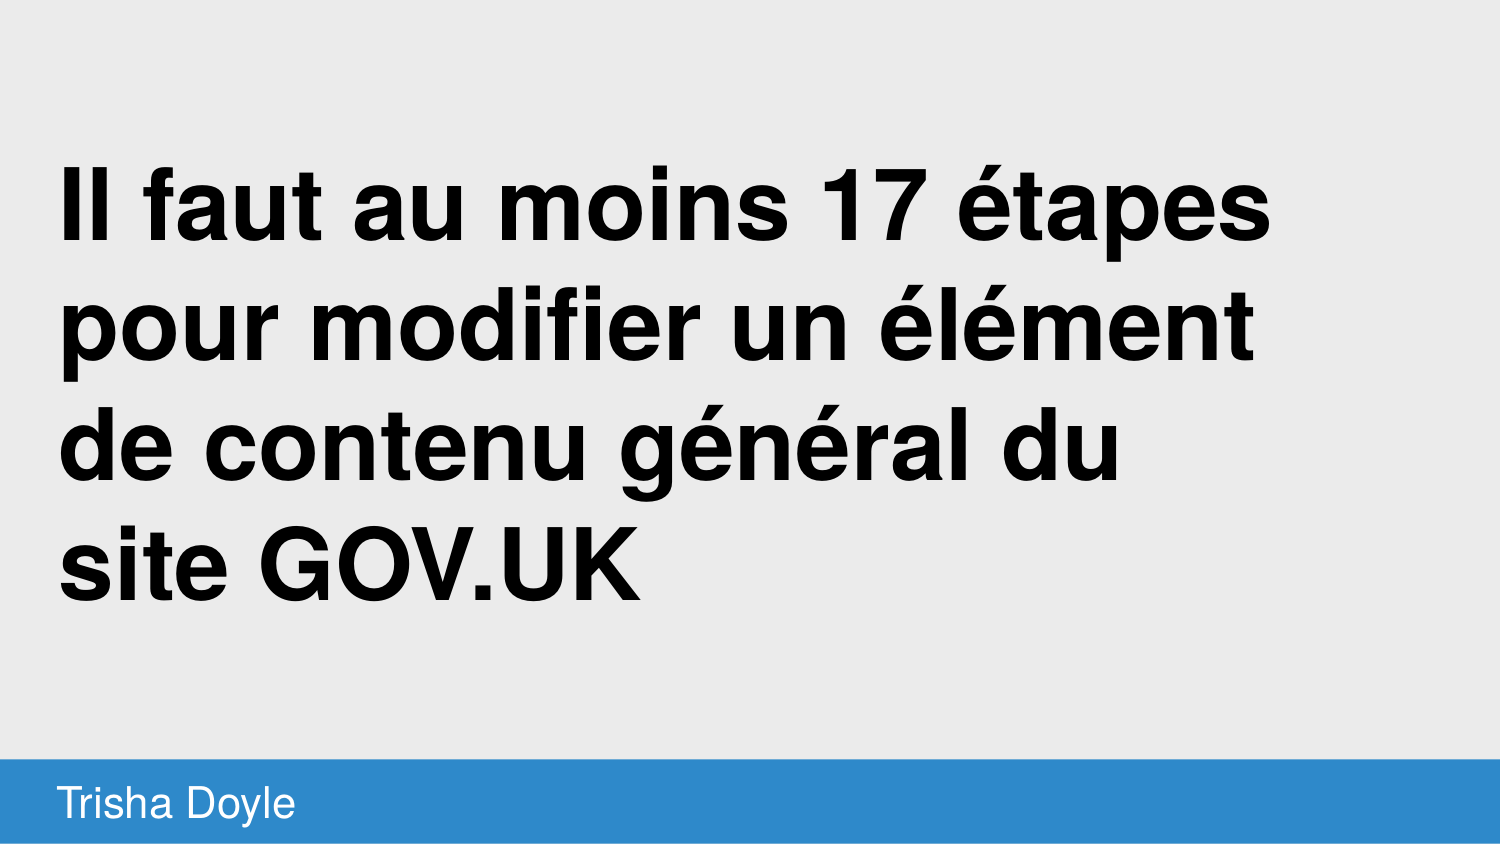

Il faut au moins 17 étapes pour modifier un élément de contenu général du site GOV.UK
Trisha Doyle